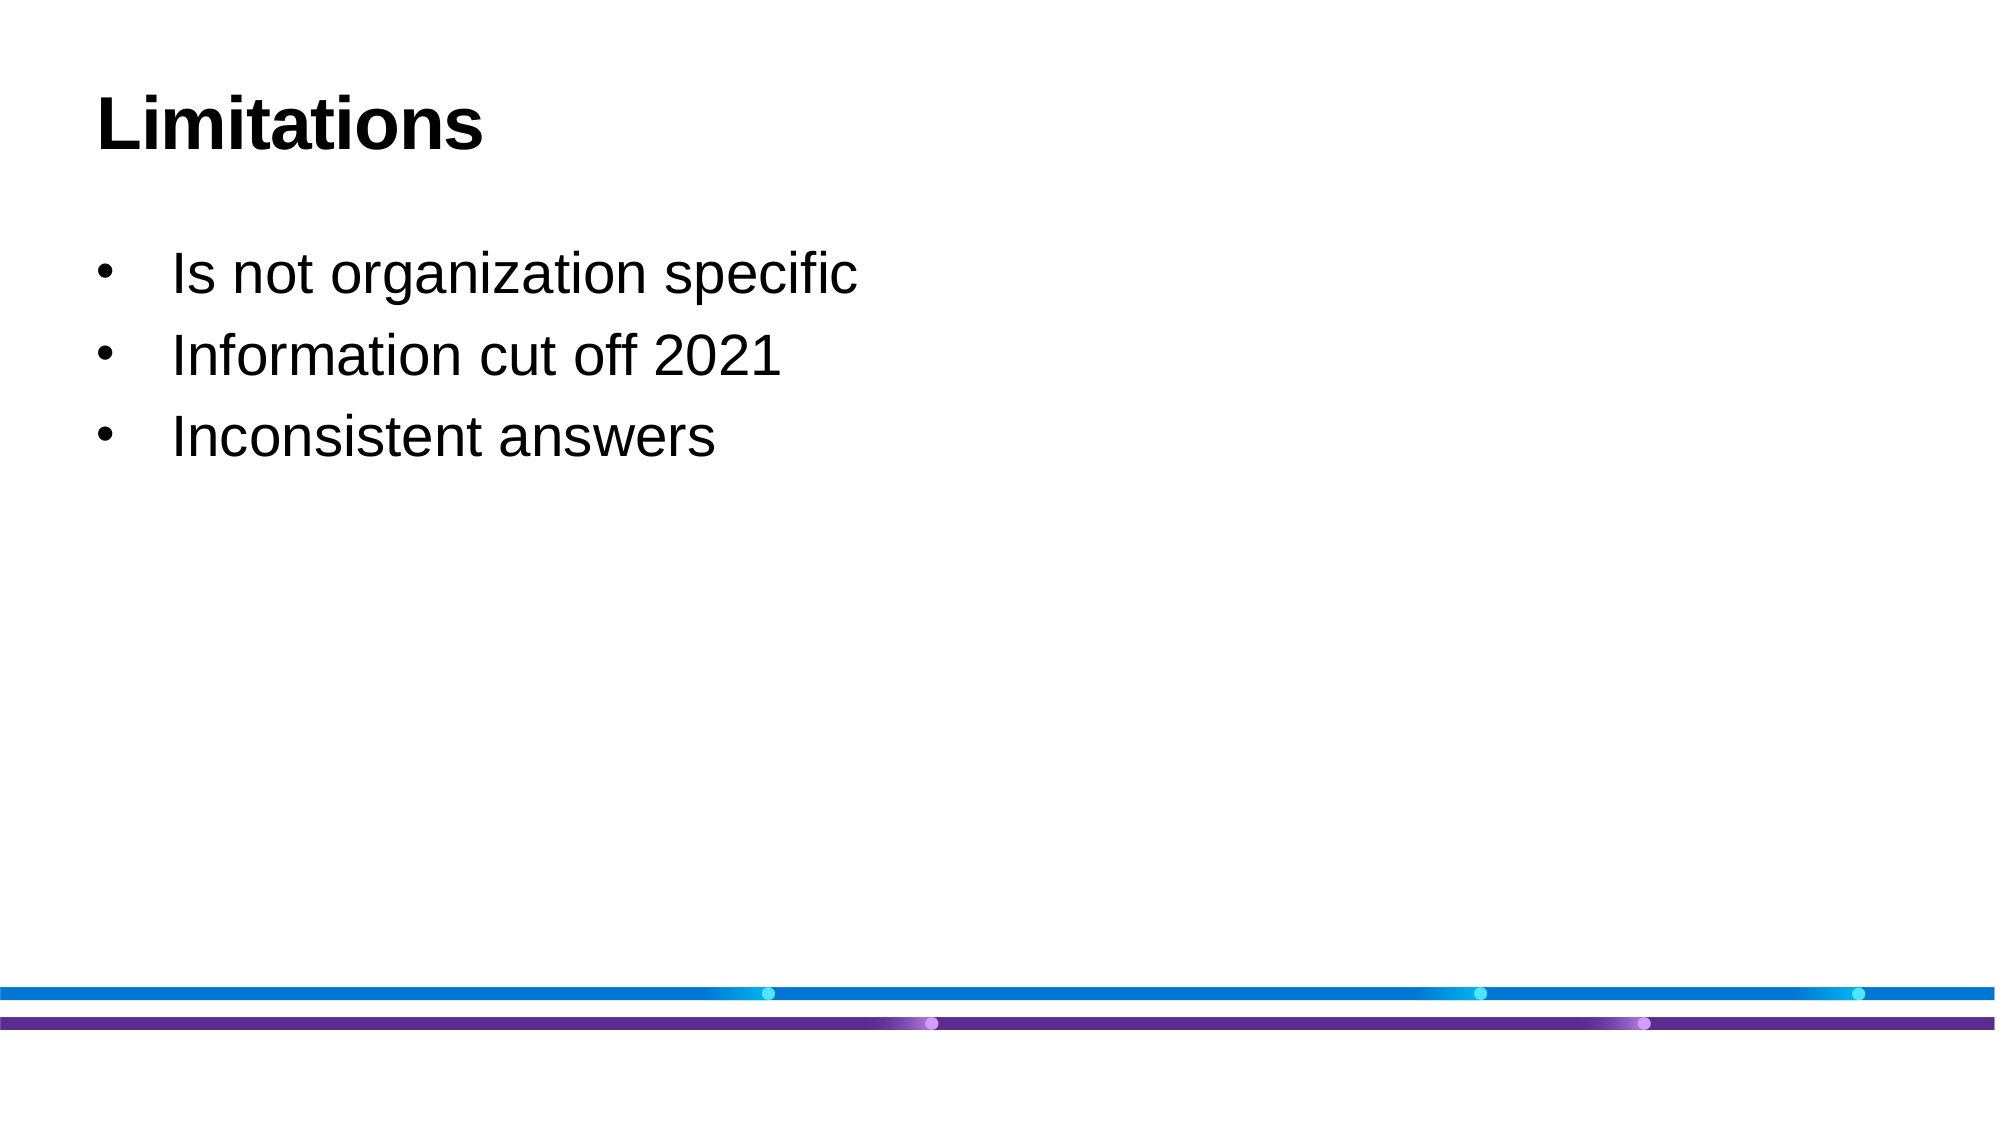

# Limitations
Is not organization specific
Information cut off 2021
Inconsistent answers